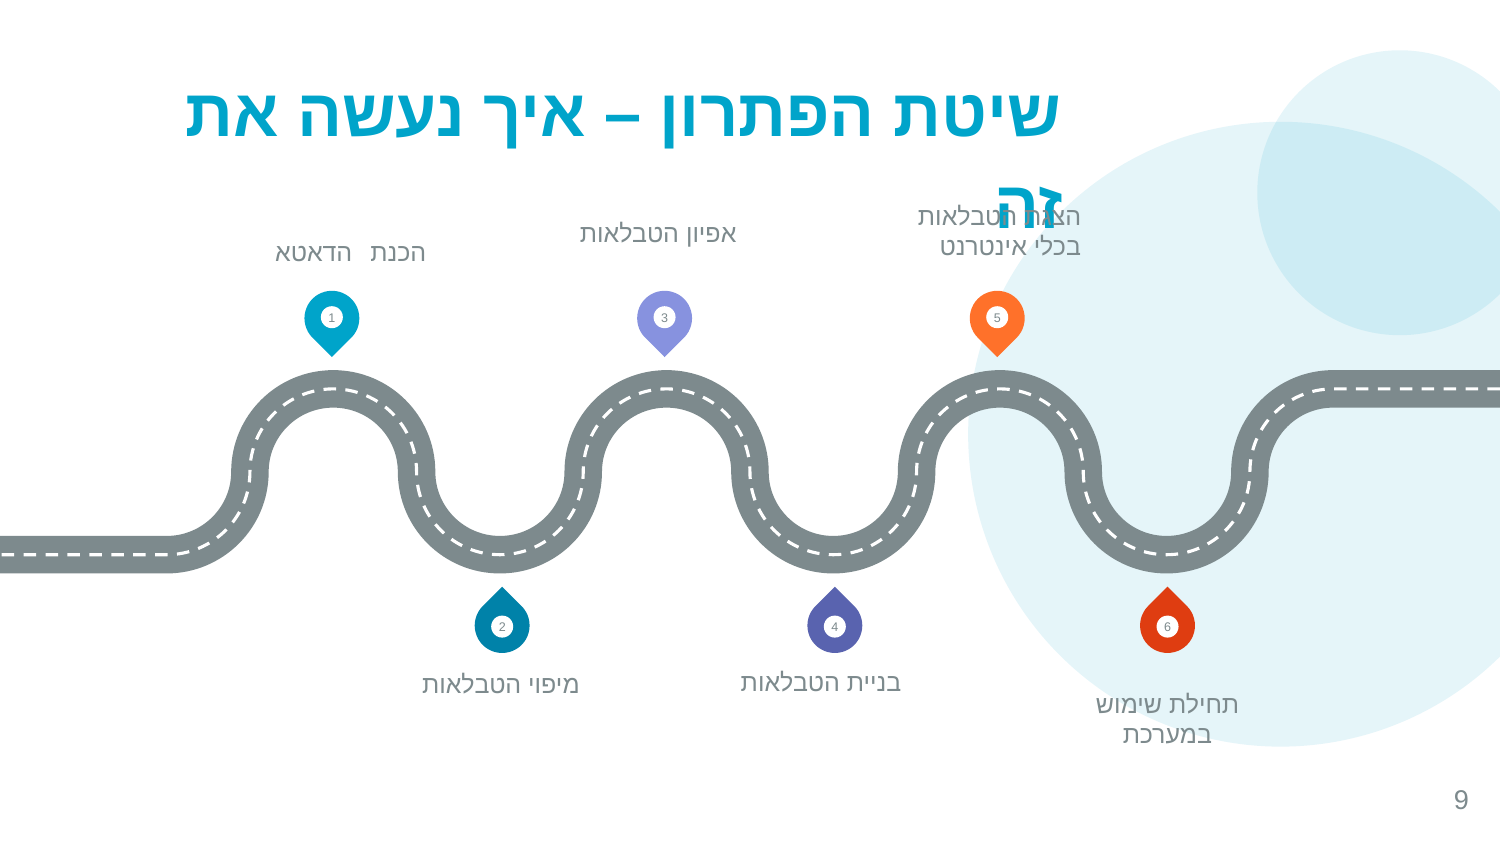

שיטת הפתרון – איך נעשה את זה
הצגת הטבלאות בכלי אינטרנט

הכנת הדאטא
אפיון הטבלאות

1

3

5

2

4

6
בניית הטבלאות
מיפוי הטבלאות
תחילת שימוש במערכת
9